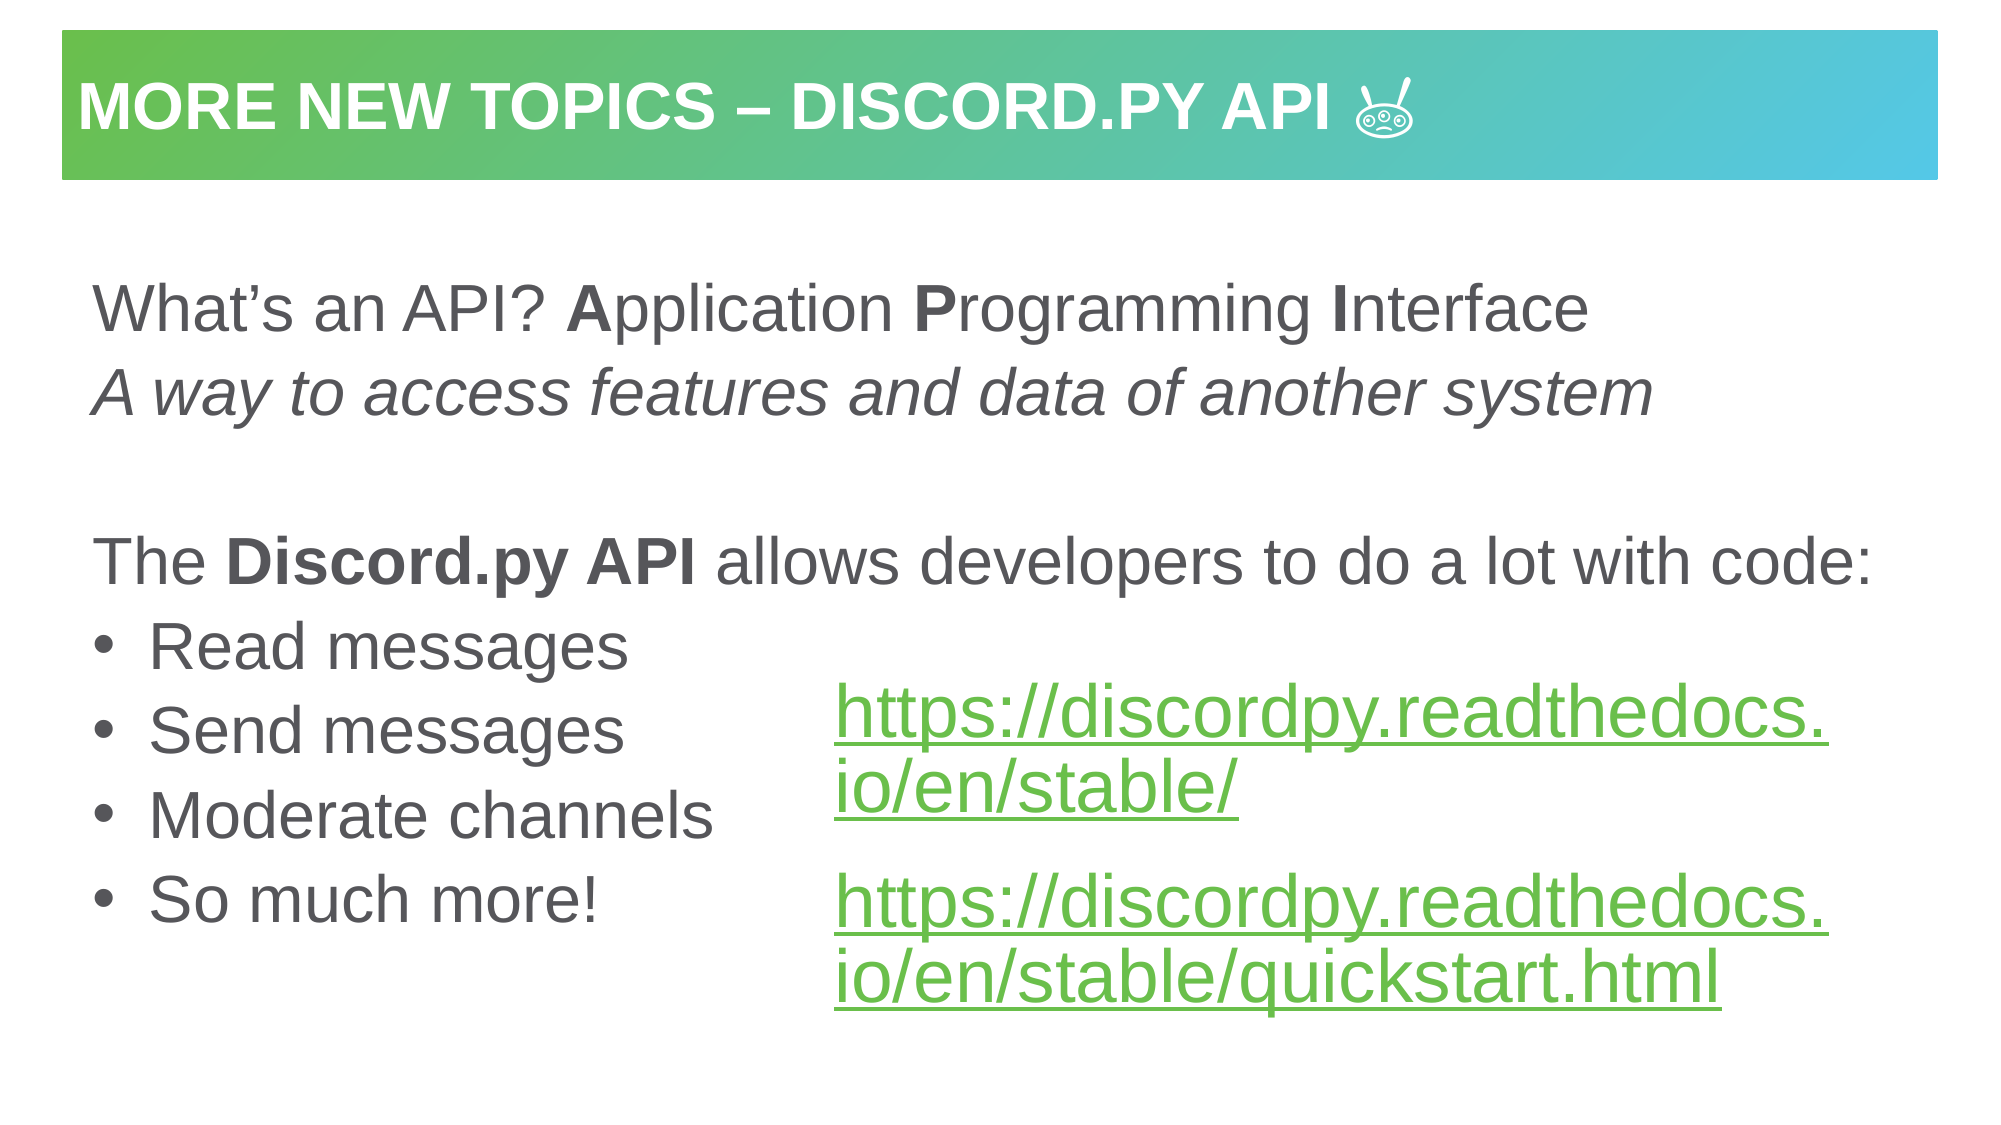

# More New Topics – Discord.py API 👾
What’s an API? Application Programming Interface
A way to access features and data of another system

The Discord.py API allows developers to do a lot with code:
Read messages
Send messages
Moderate channels
So much more!
https://discordpy.readthedocs.io/en/stable/
https://discordpy.readthedocs.io/en/stable/quickstart.html